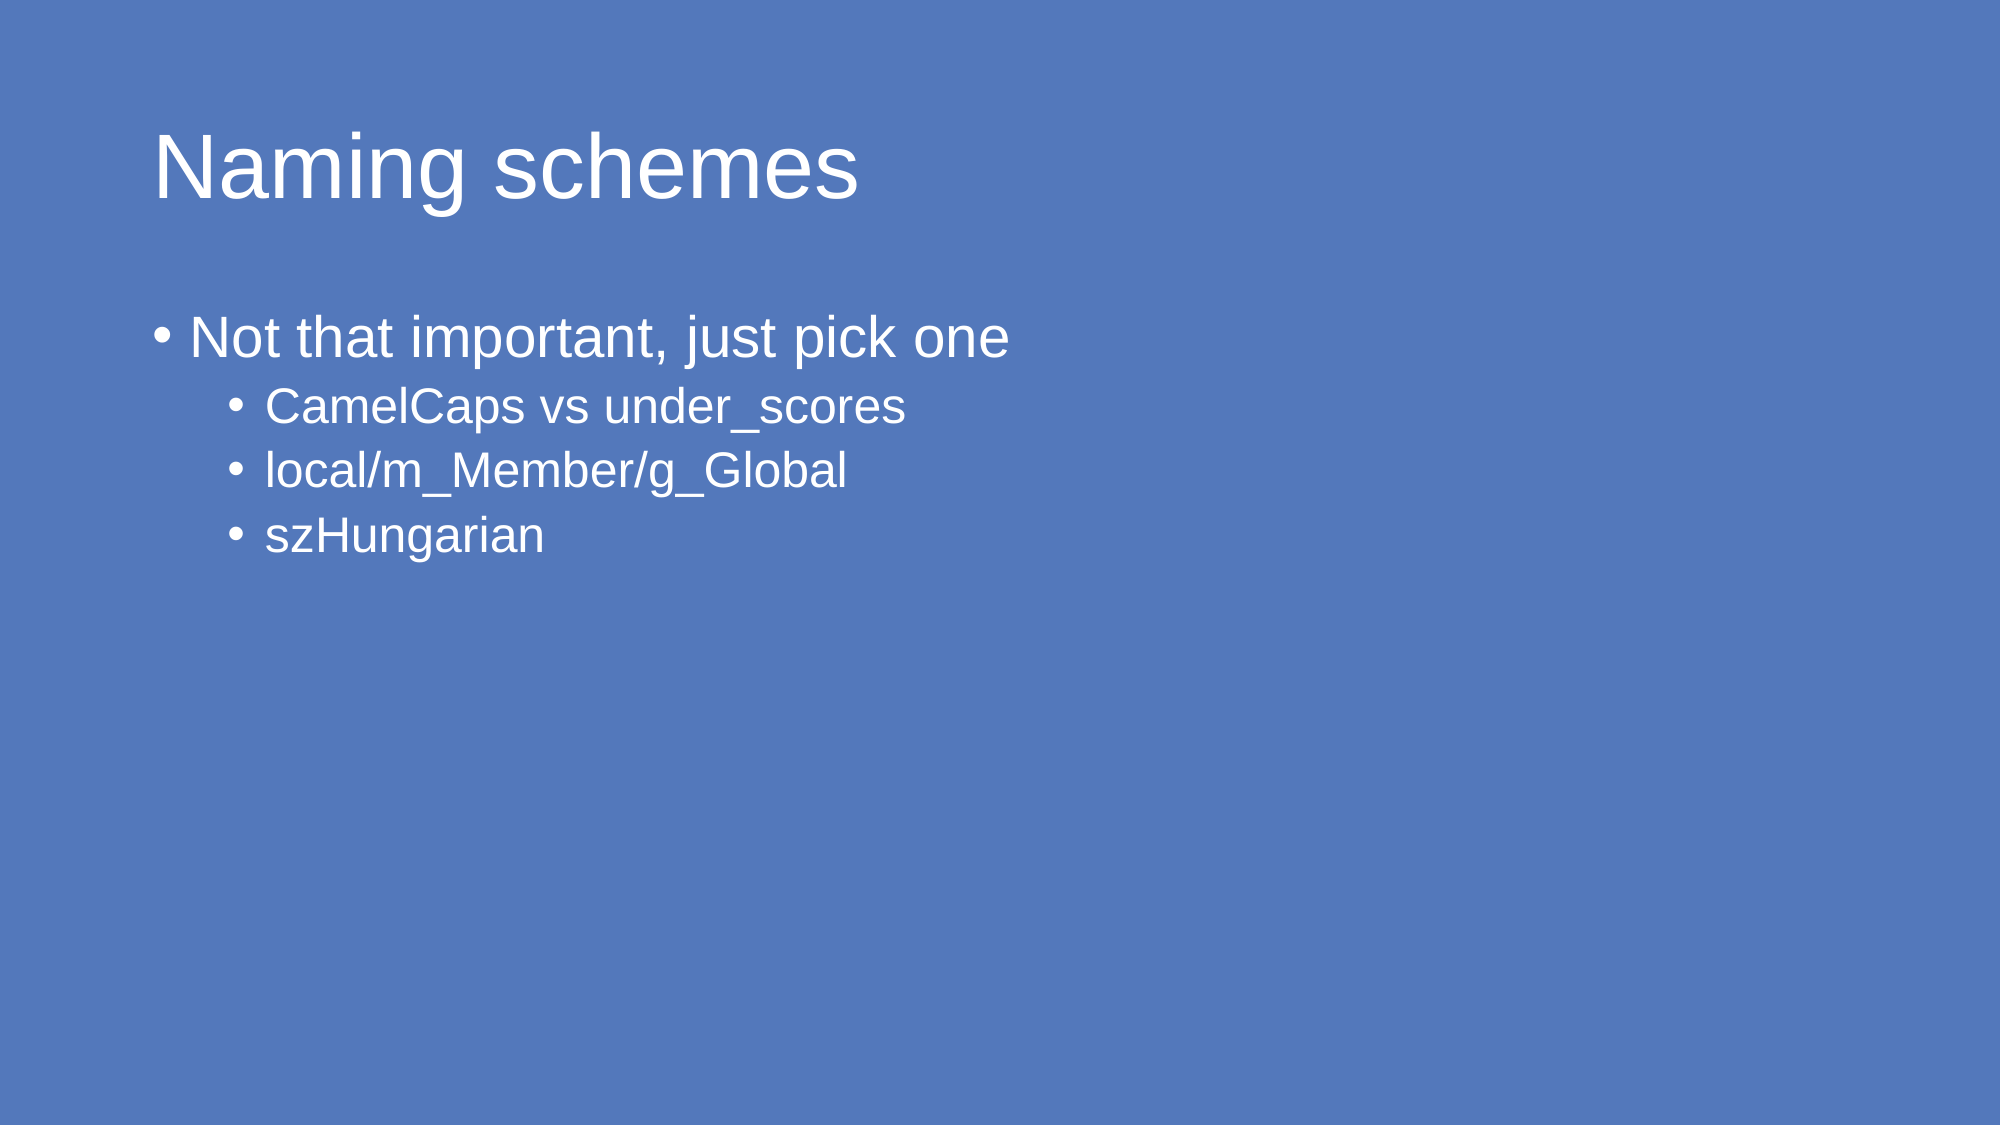

# Naming schemes
Not that important, just pick one
CamelCaps vs under_scores
local/m_Member/g_Global
szHungarian